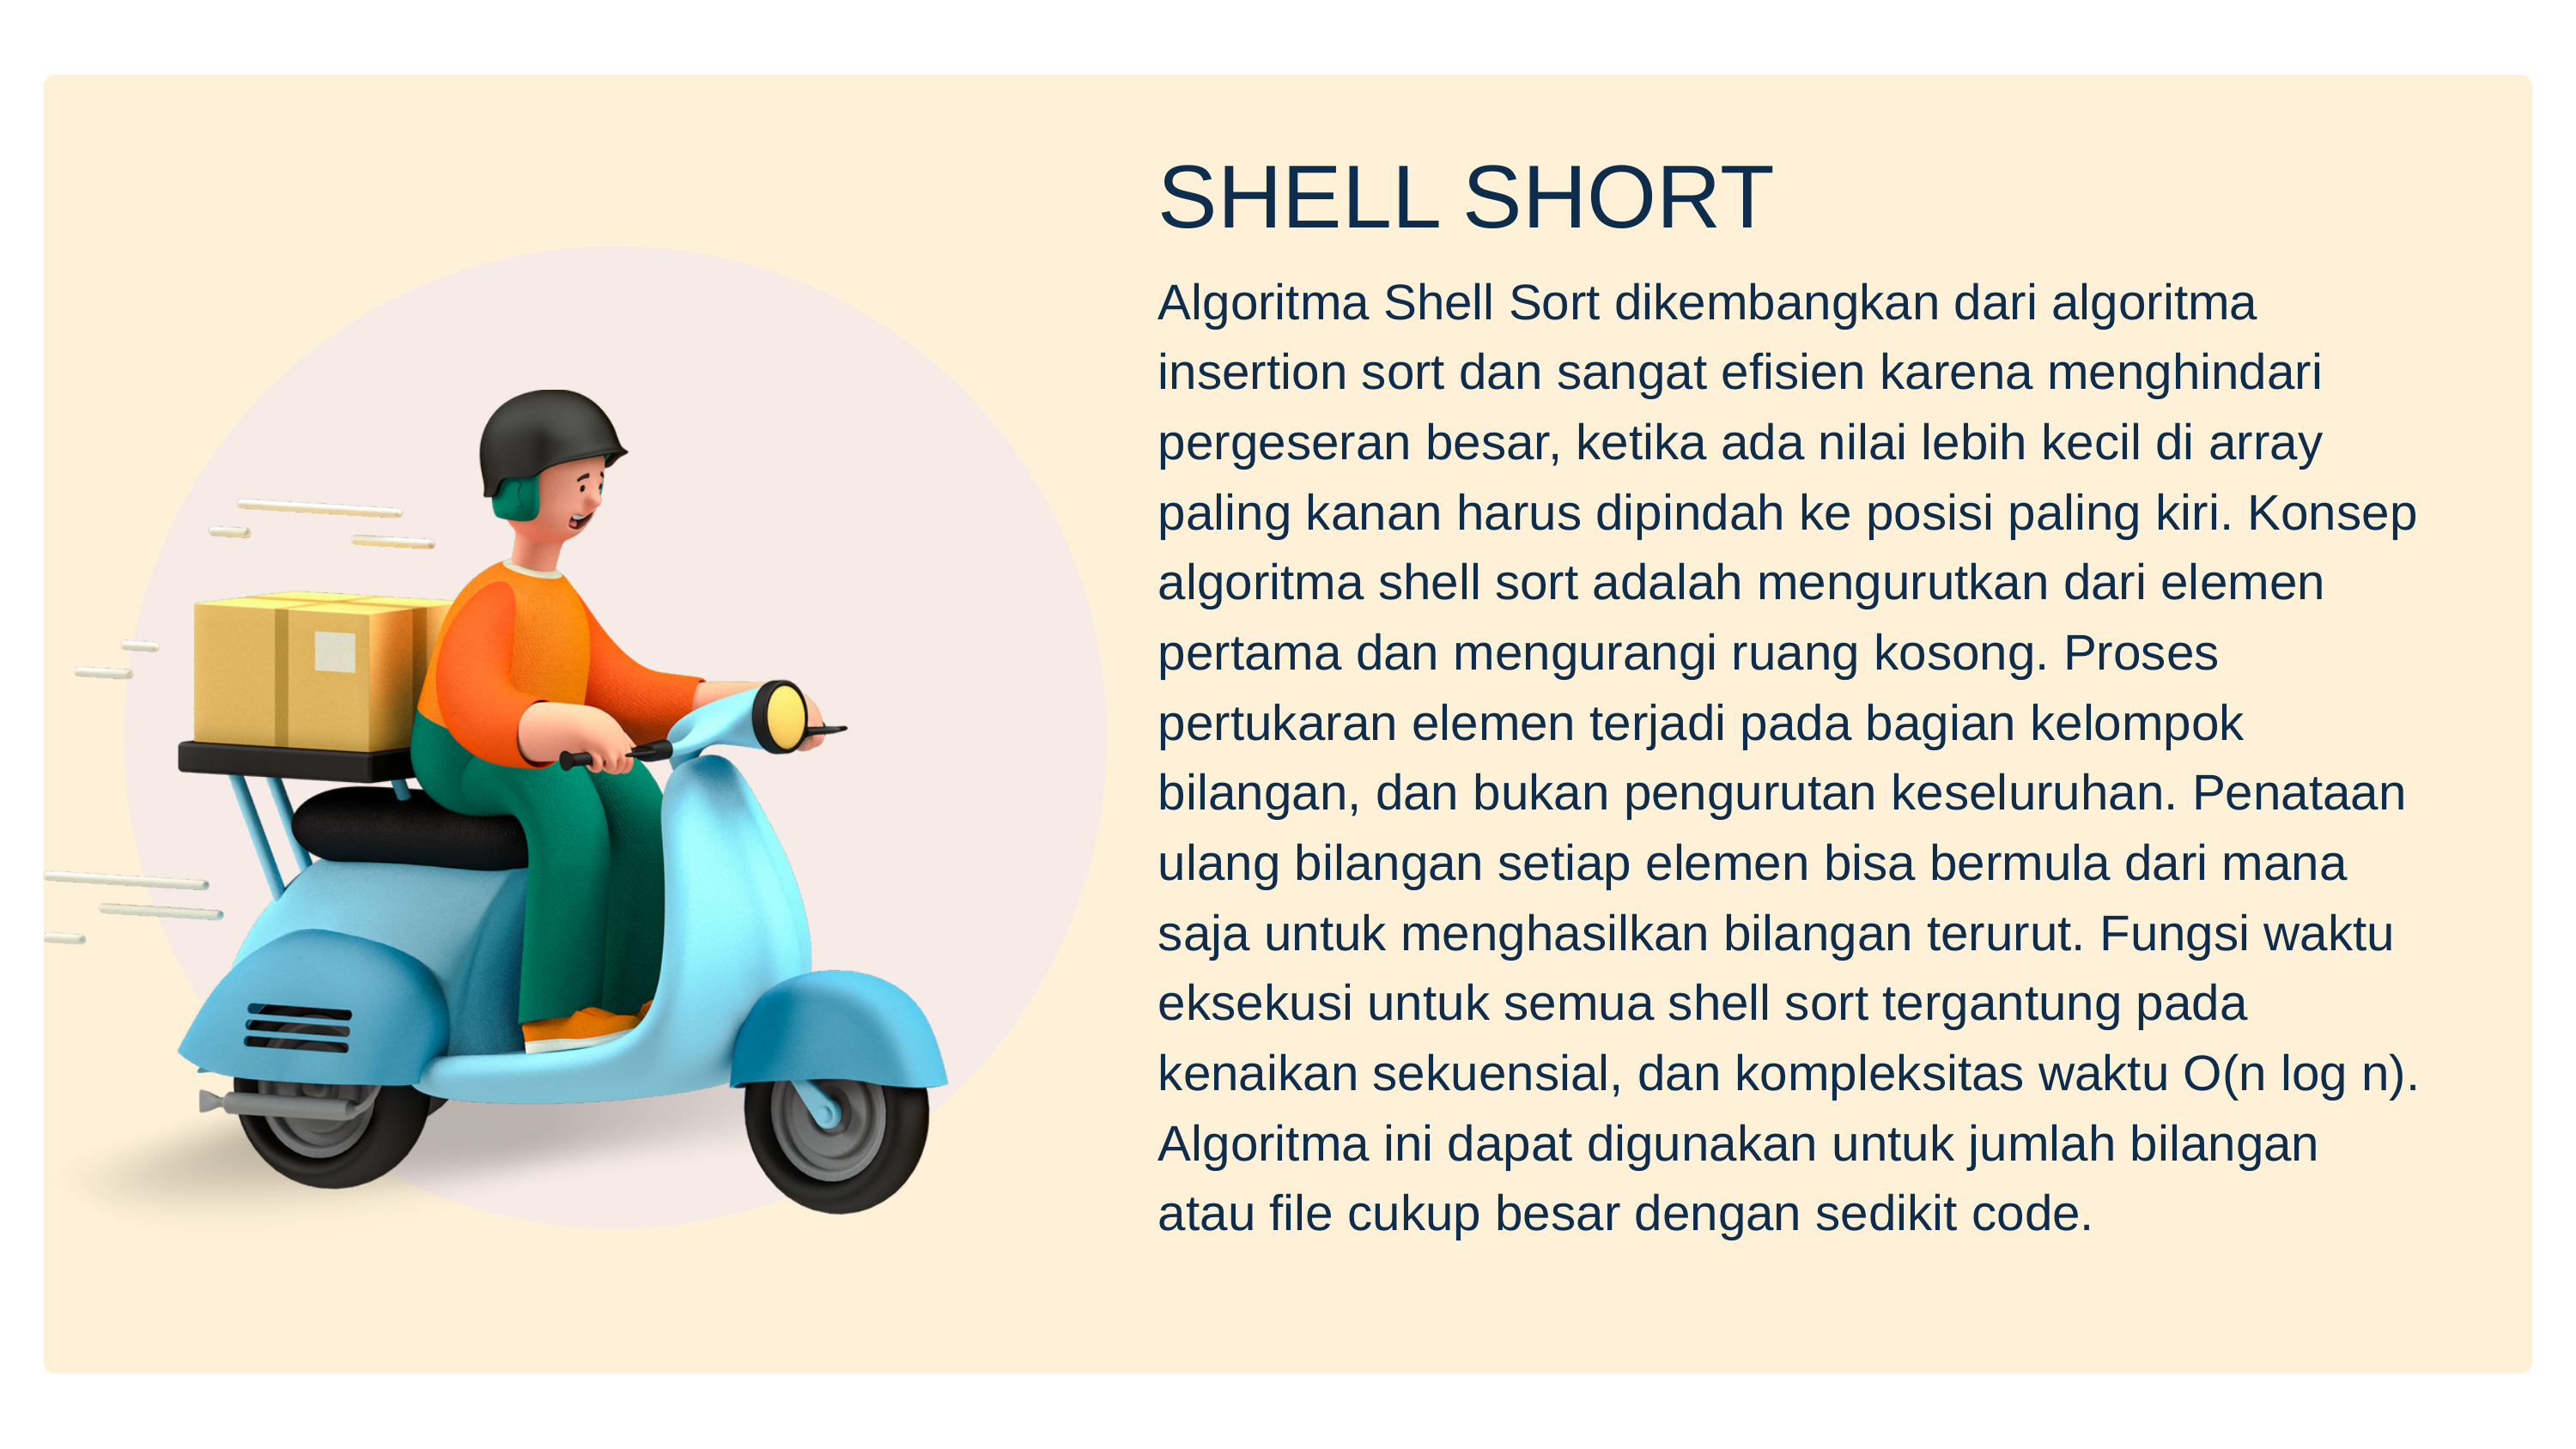

SHELL SHORT

Algoritma Shell Sort dikembangkan dari algoritma insertion sort dan sangat efisien karena menghindari pergeseran besar, ketika ada nilai lebih kecil di array paling kanan harus dipindah ke posisi paling kiri. Konsep algoritma shell sort adalah mengurutkan dari elemen pertama dan mengurangi ruang kosong. Proses pertukaran elemen terjadi pada bagian kelompok bilangan, dan bukan pengurutan keseluruhan. Penataan ulang bilangan setiap elemen bisa bermula dari mana saja untuk menghasilkan bilangan terurut. Fungsi waktu eksekusi untuk semua shell sort tergantung pada kenaikan sekuensial, dan kompleksitas waktu O(n log n). Algoritma ini dapat digunakan untuk jumlah bilangan atau file cukup besar dengan sedikit code.